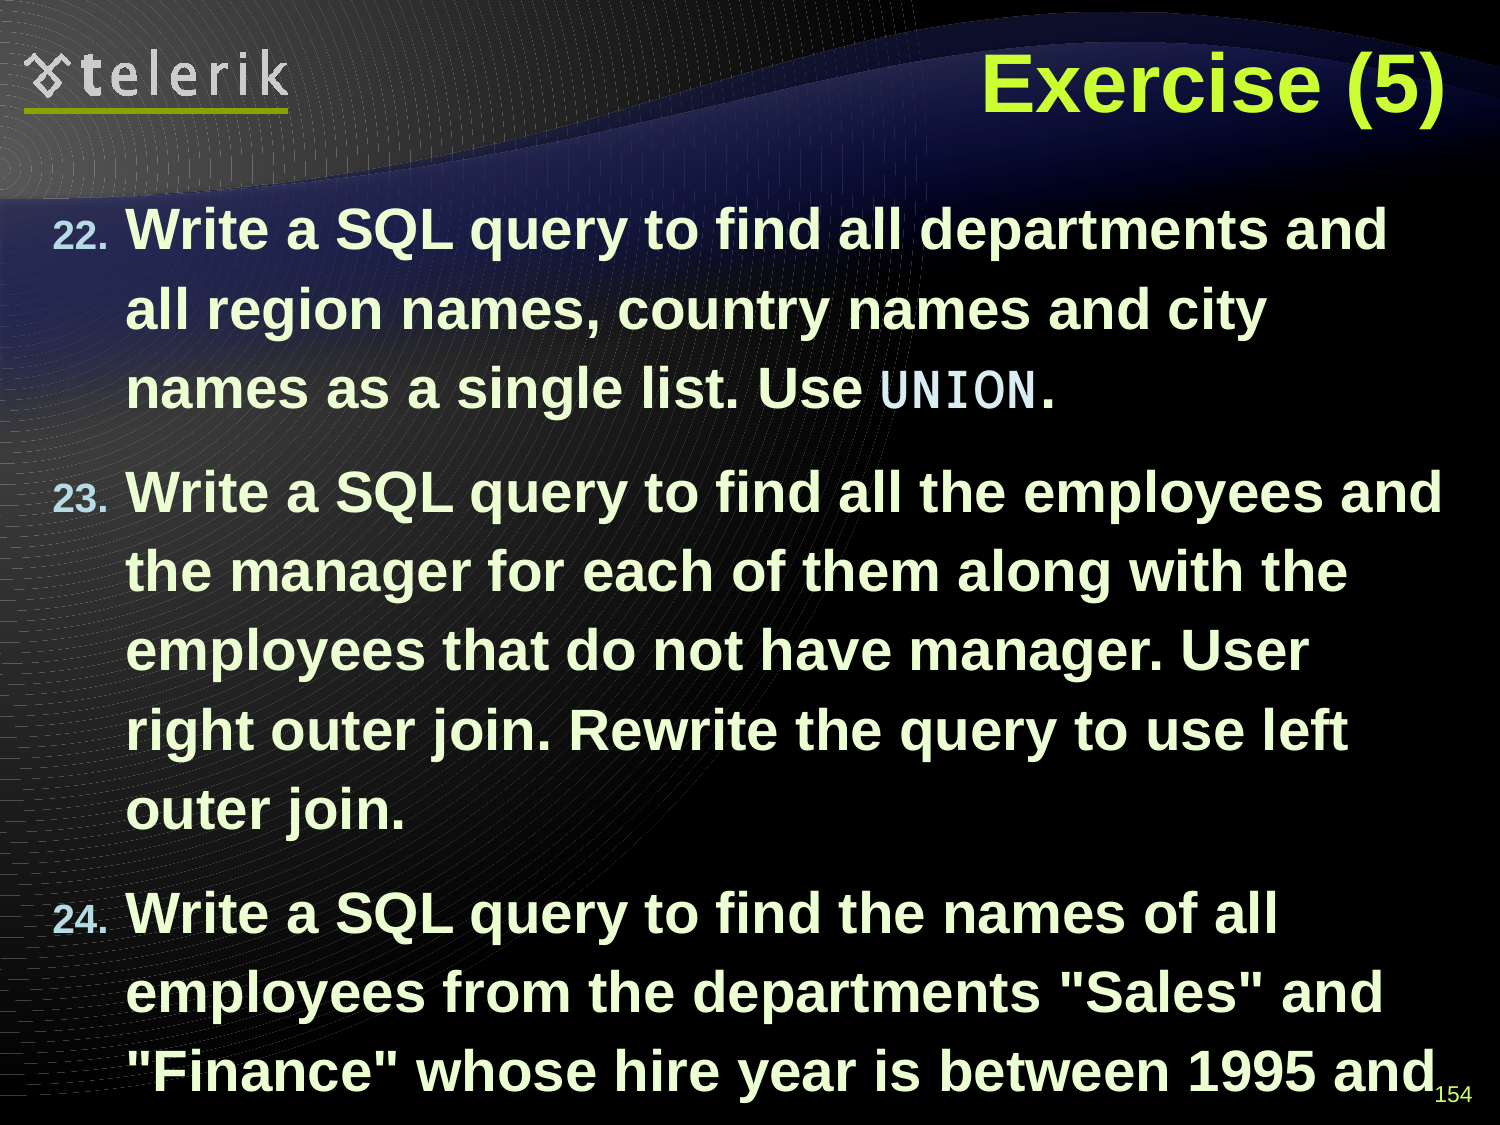

# Exercise (5)
Write a SQL query to find all departments and all region names, country names and city names as a single list. Use UNION.
Write a SQL query to find all the employees and the manager for each of them along with the employees that do not have manager. User right outer join. Rewrite the query to use left outer join.
Write a SQL query to find the names of all employees from the departments "Sales" and "Finance" whose hire year is between 1995 and 2000.
154